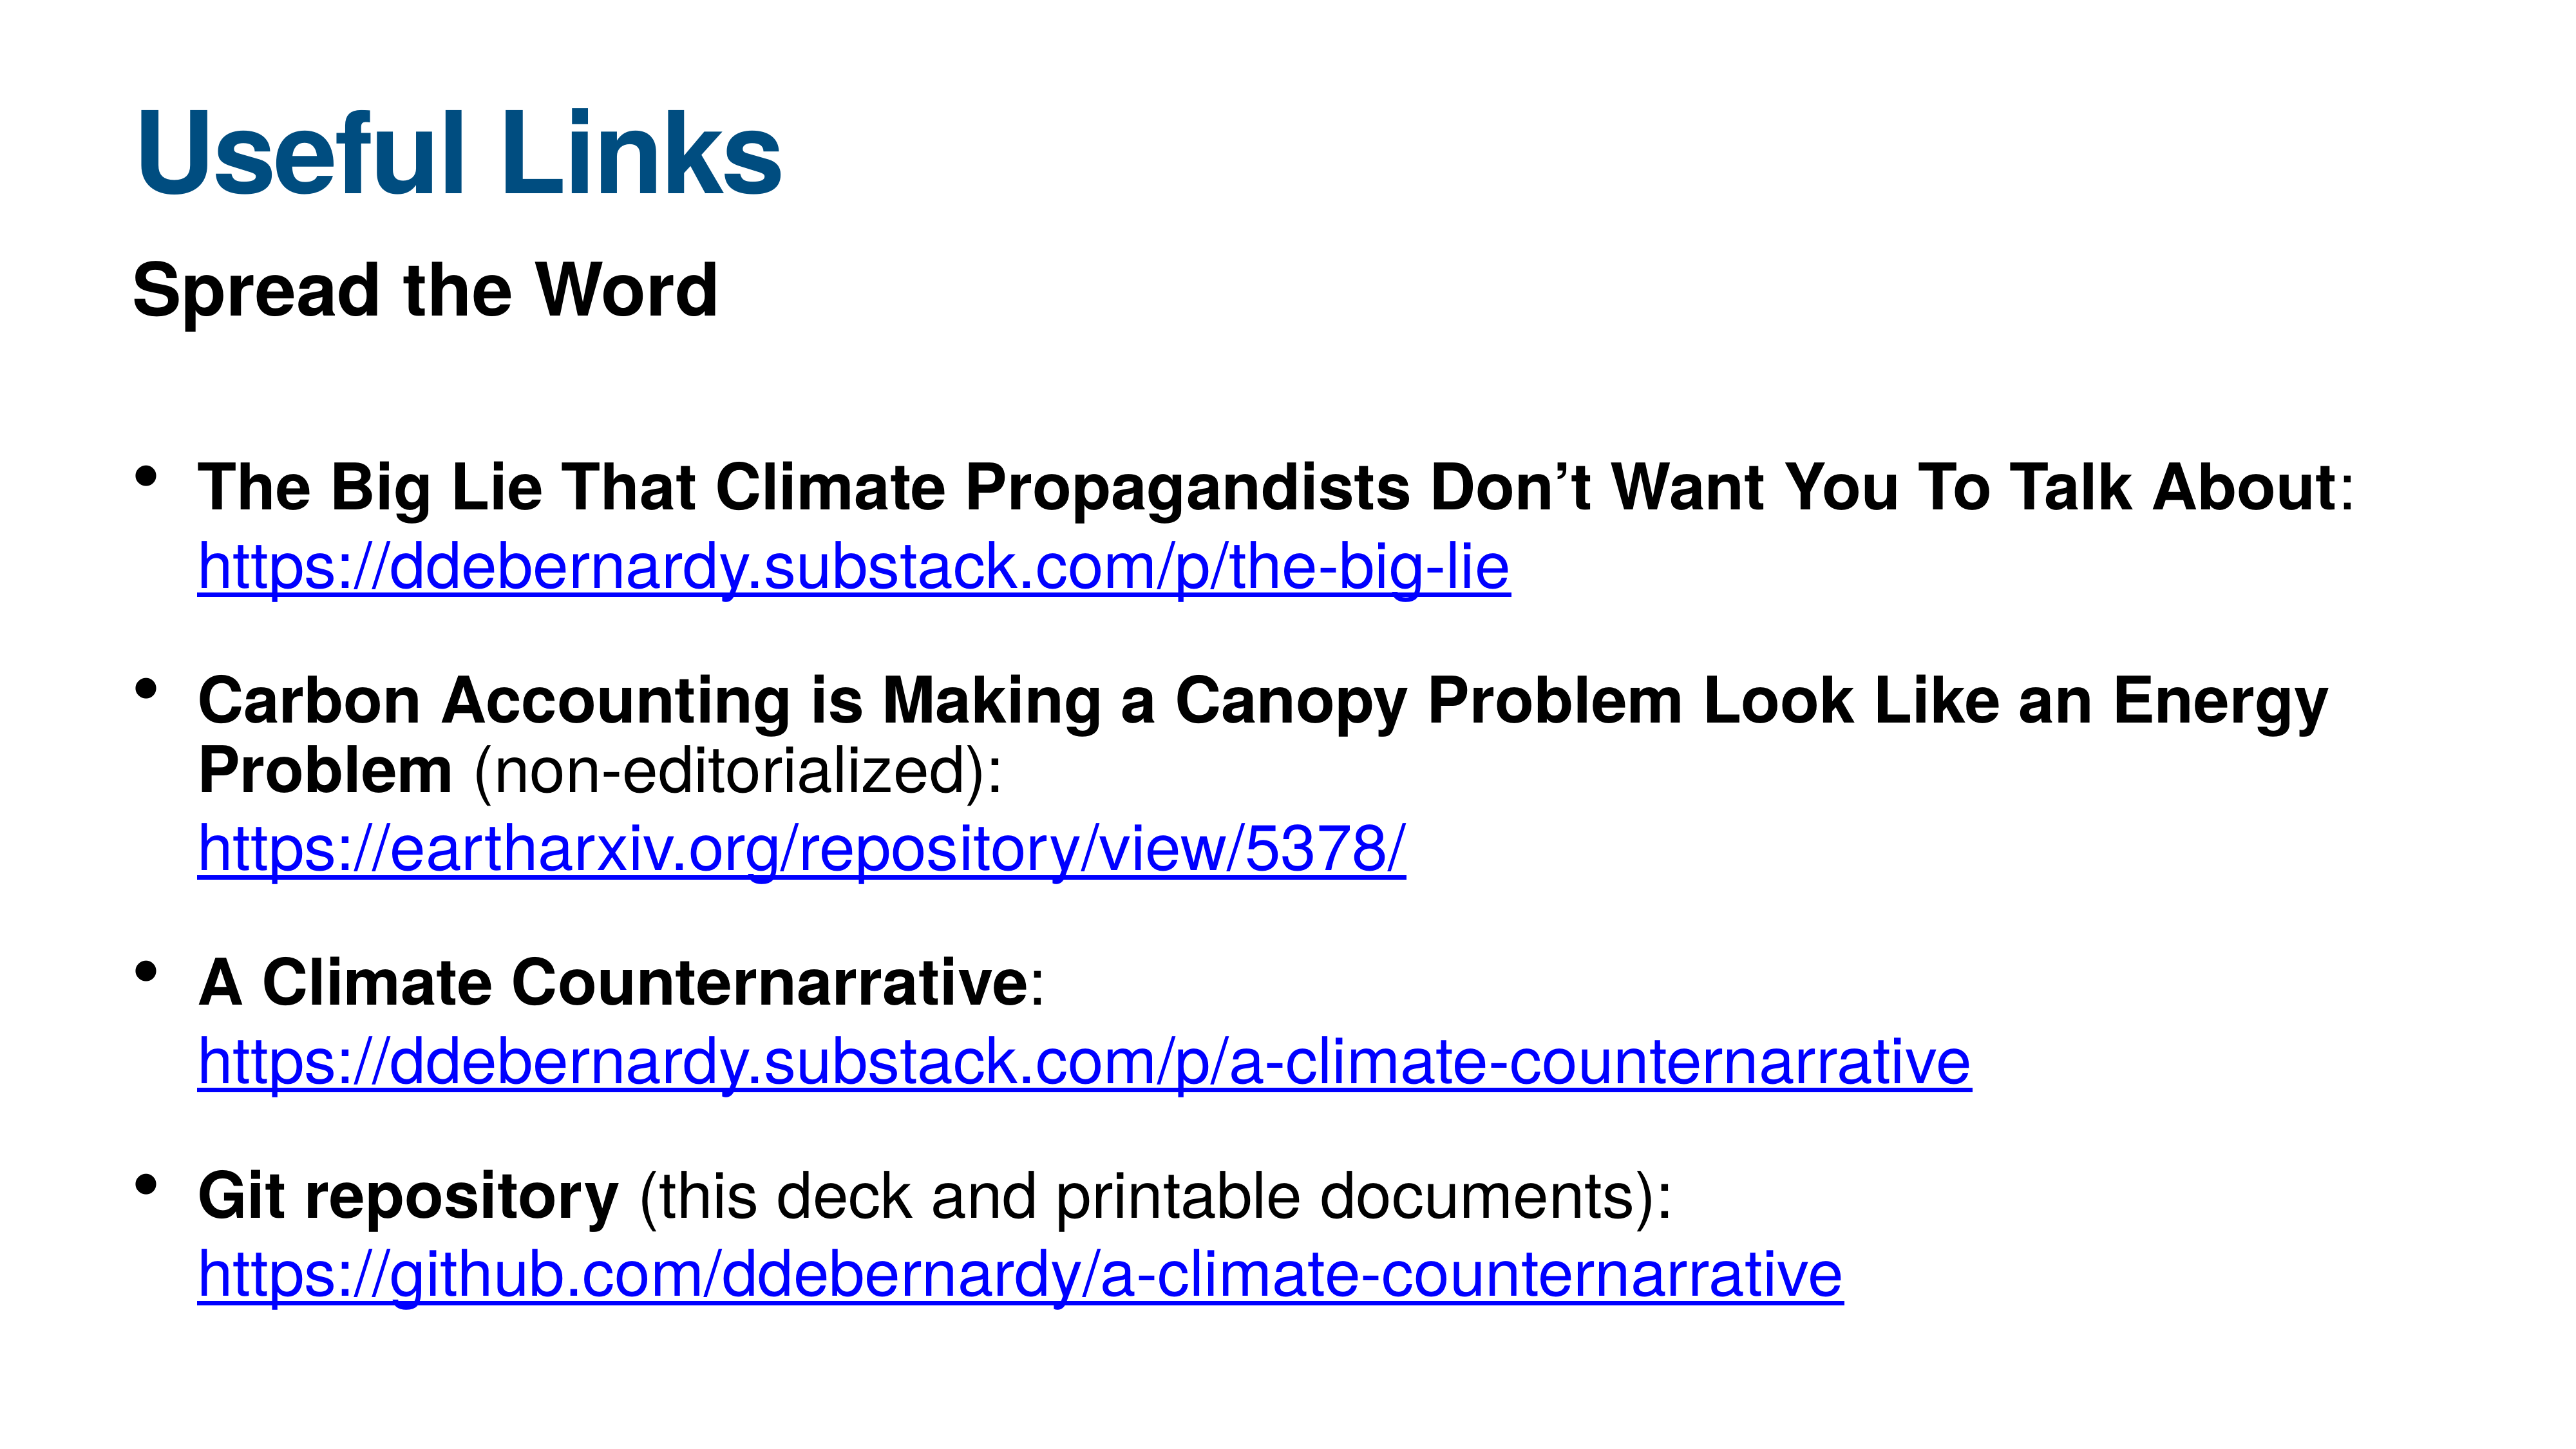

# Useful Links
Spread the Word
The Big Lie That Climate Propagandists Don’t Want You To Talk About:
https://ddebernardy.substack.com/p/the-big-lie
Carbon Accounting is Making a Canopy Problem Look Like an Energy Problem (non-editorialized):
https://eartharxiv.org/repository/view/5378/
A Climate Counternarrative:
https://ddebernardy.substack.com/p/a-climate-counternarrative
Git repository (this deck and printable documents):
https://github.com/ddebernardy/a-climate-counternarrative